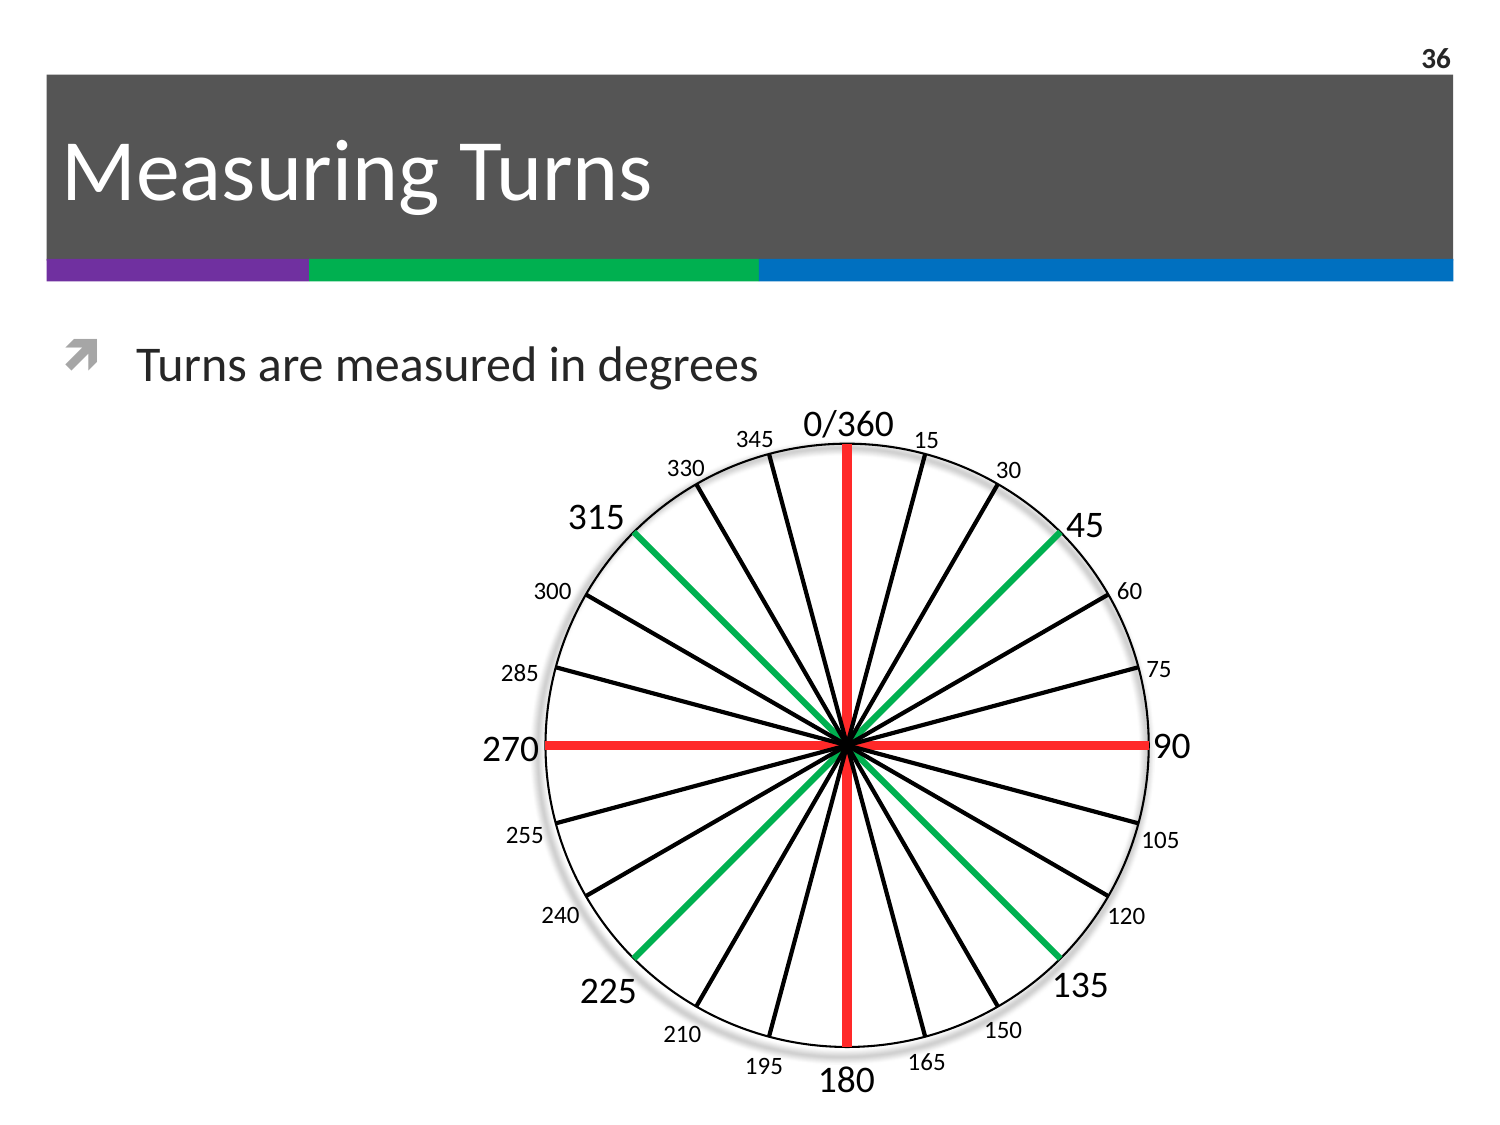

36
# Measuring Turns
Turns are measured in degrees
0/360
345
15
330

30
315
45
300
60
75
285
90
270
255
105
240
120
135
225
150
210
165
195
180